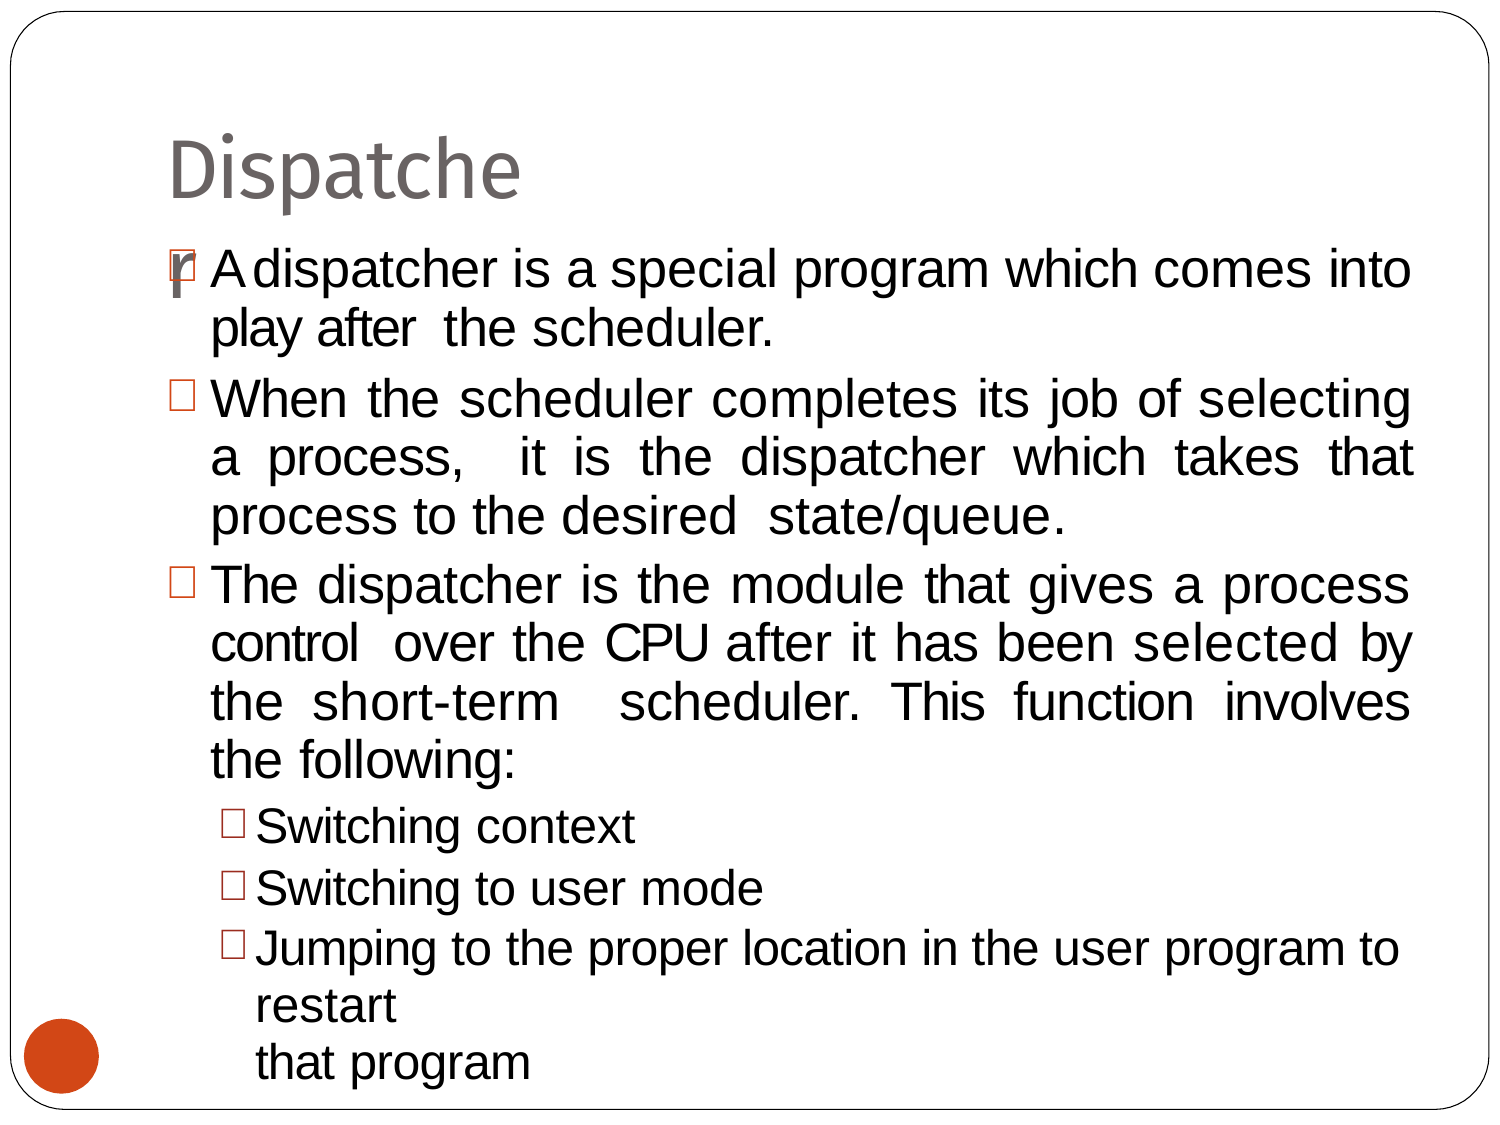

# Dispatcher
A dispatcher is a special program which comes into play after  the scheduler.
When the scheduler completes its job of selecting a process,  it is the dispatcher which takes that process to the desired  state/queue.
The dispatcher is the module that gives a process control  over the CPU after it has been selected by the short-term  scheduler. This function involves the following:
Switching context
Switching to user mode
Jumping to the proper location in the user program to restart
that program